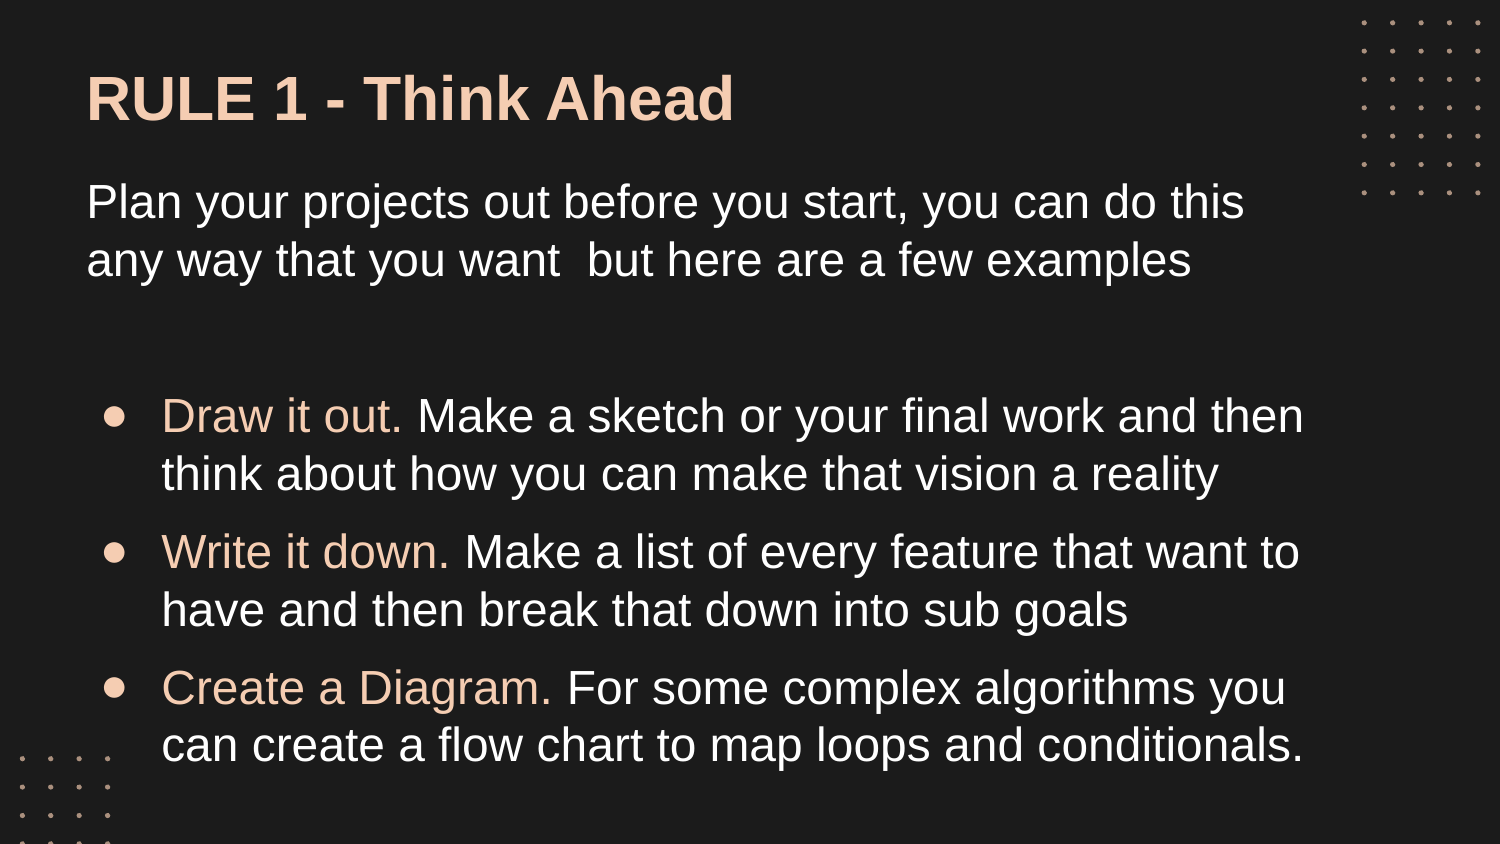

RULE 1 - Think Ahead
Plan your projects out before you start, you can do this any way that you want  but here are a few examples

Draw it out. Make a sketch or your final work and then think about how you can make that vision a reality
Write it down. Make a list of every feature that want to have and then break that down into sub goals
Create a Diagram. For some complex algorithms you can create a flow chart to map loops and conditionals.